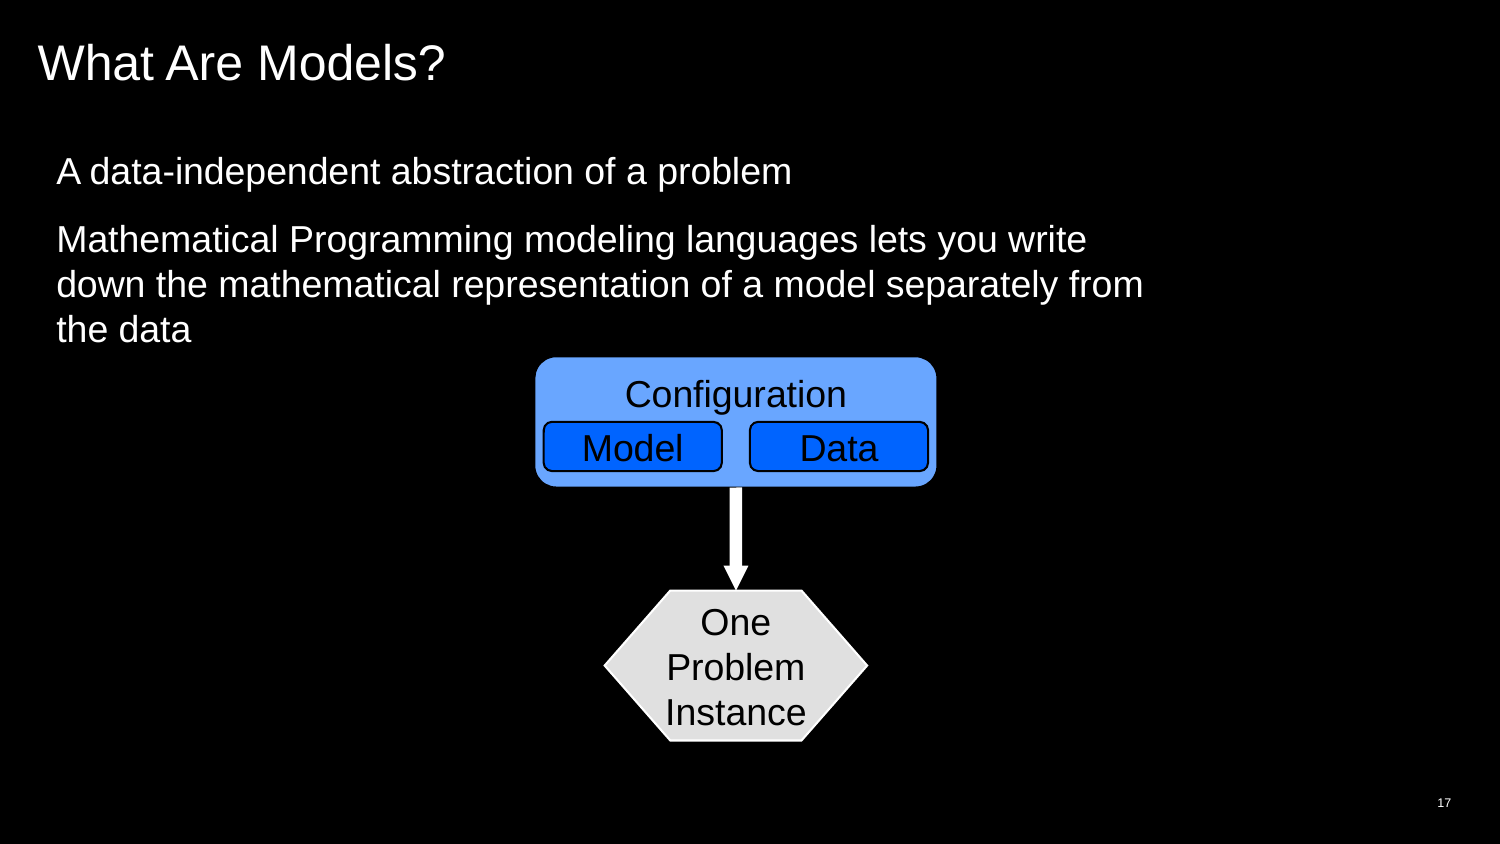

# What Are Models?
A data-independent abstraction of a problem
Mathematical Programming modeling languages lets you write down the mathematical representation of a model separately from the data
Configuration
Model
Data

One
Problem
Instance
17